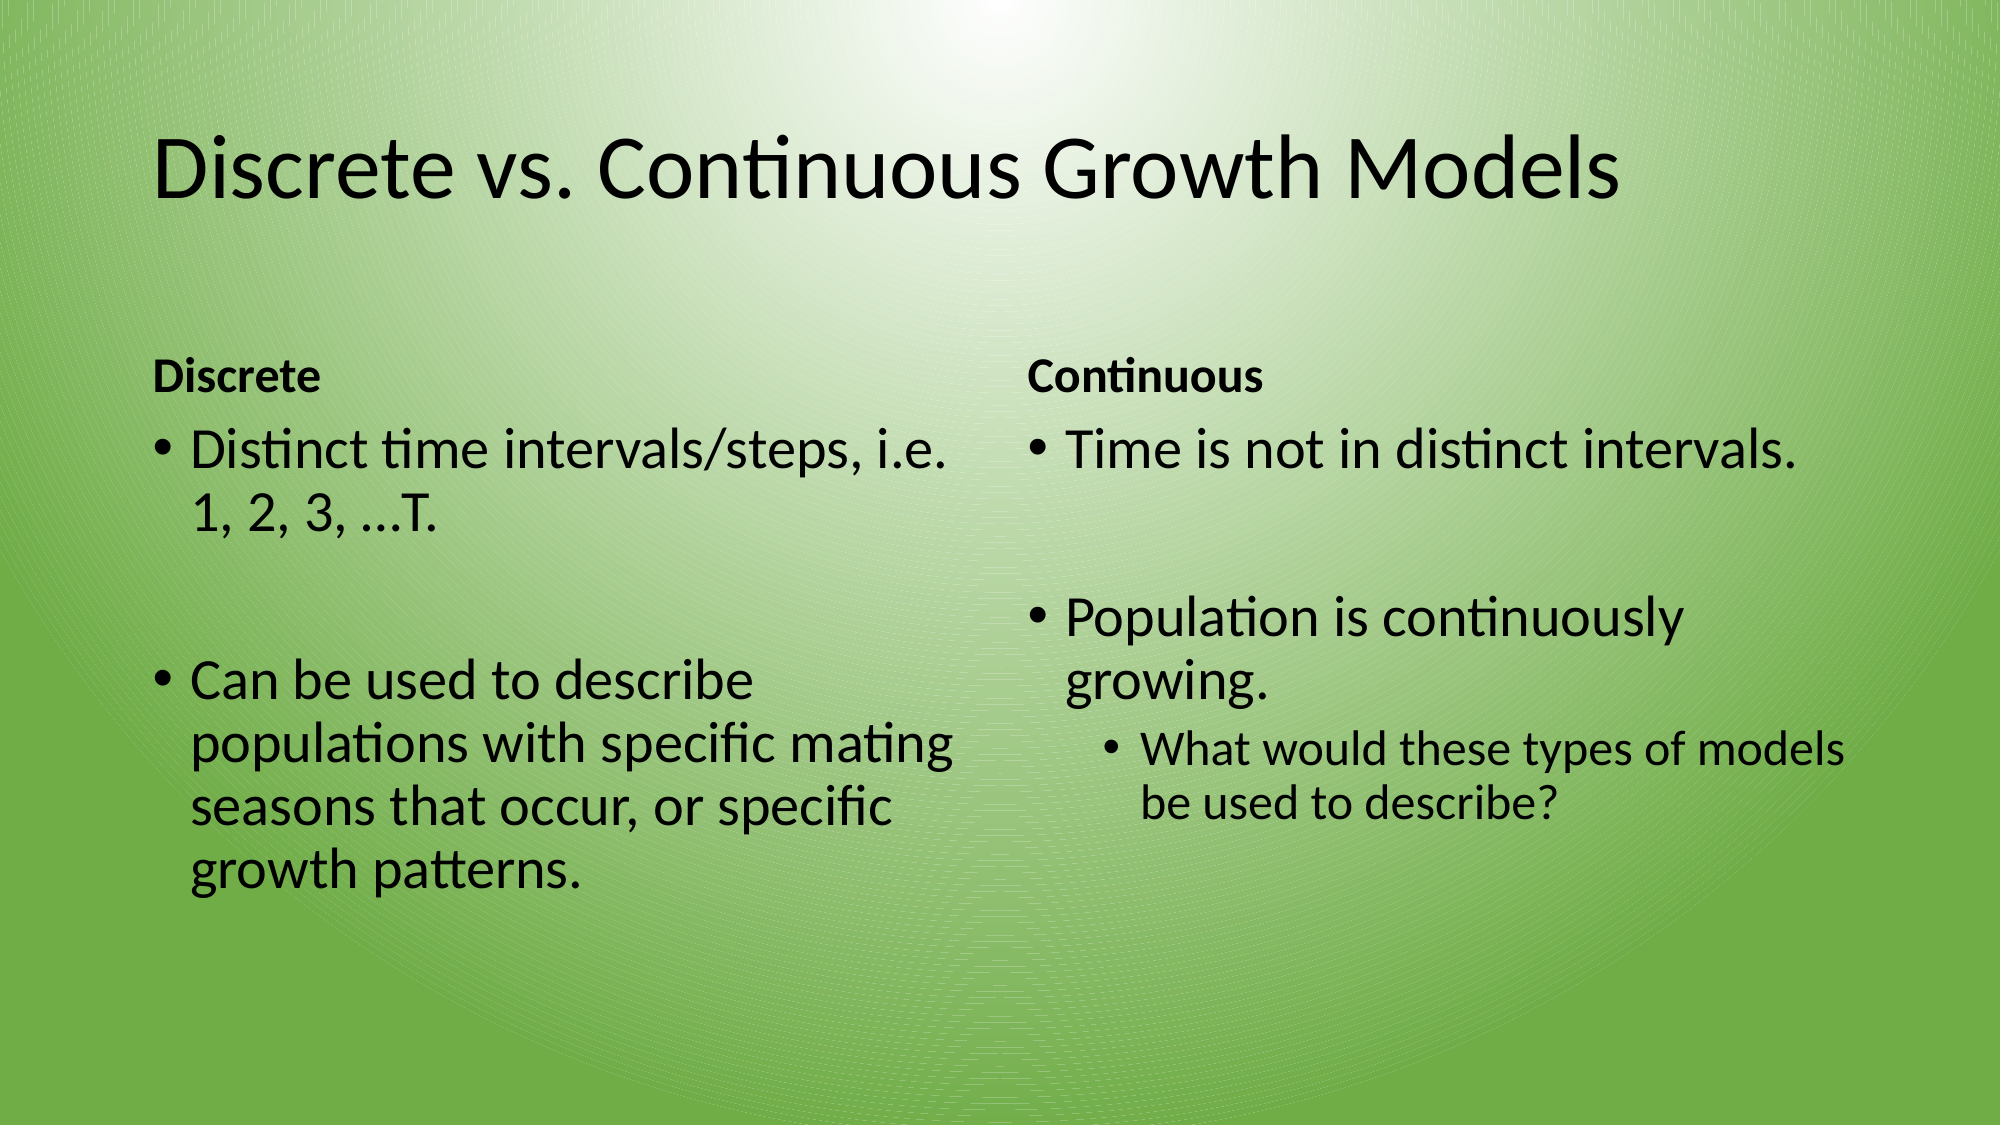

# Discrete vs. Continuous Growth Models
Discrete
Continuous
Distinct time intervals/steps, i.e. 1, 2, 3, …T.

Can be used to describe populations with specific mating seasons that occur, or specific growth patterns.

Time is not in distinct intervals.

Population is continuously growing.
What would these types of models be used to describe?